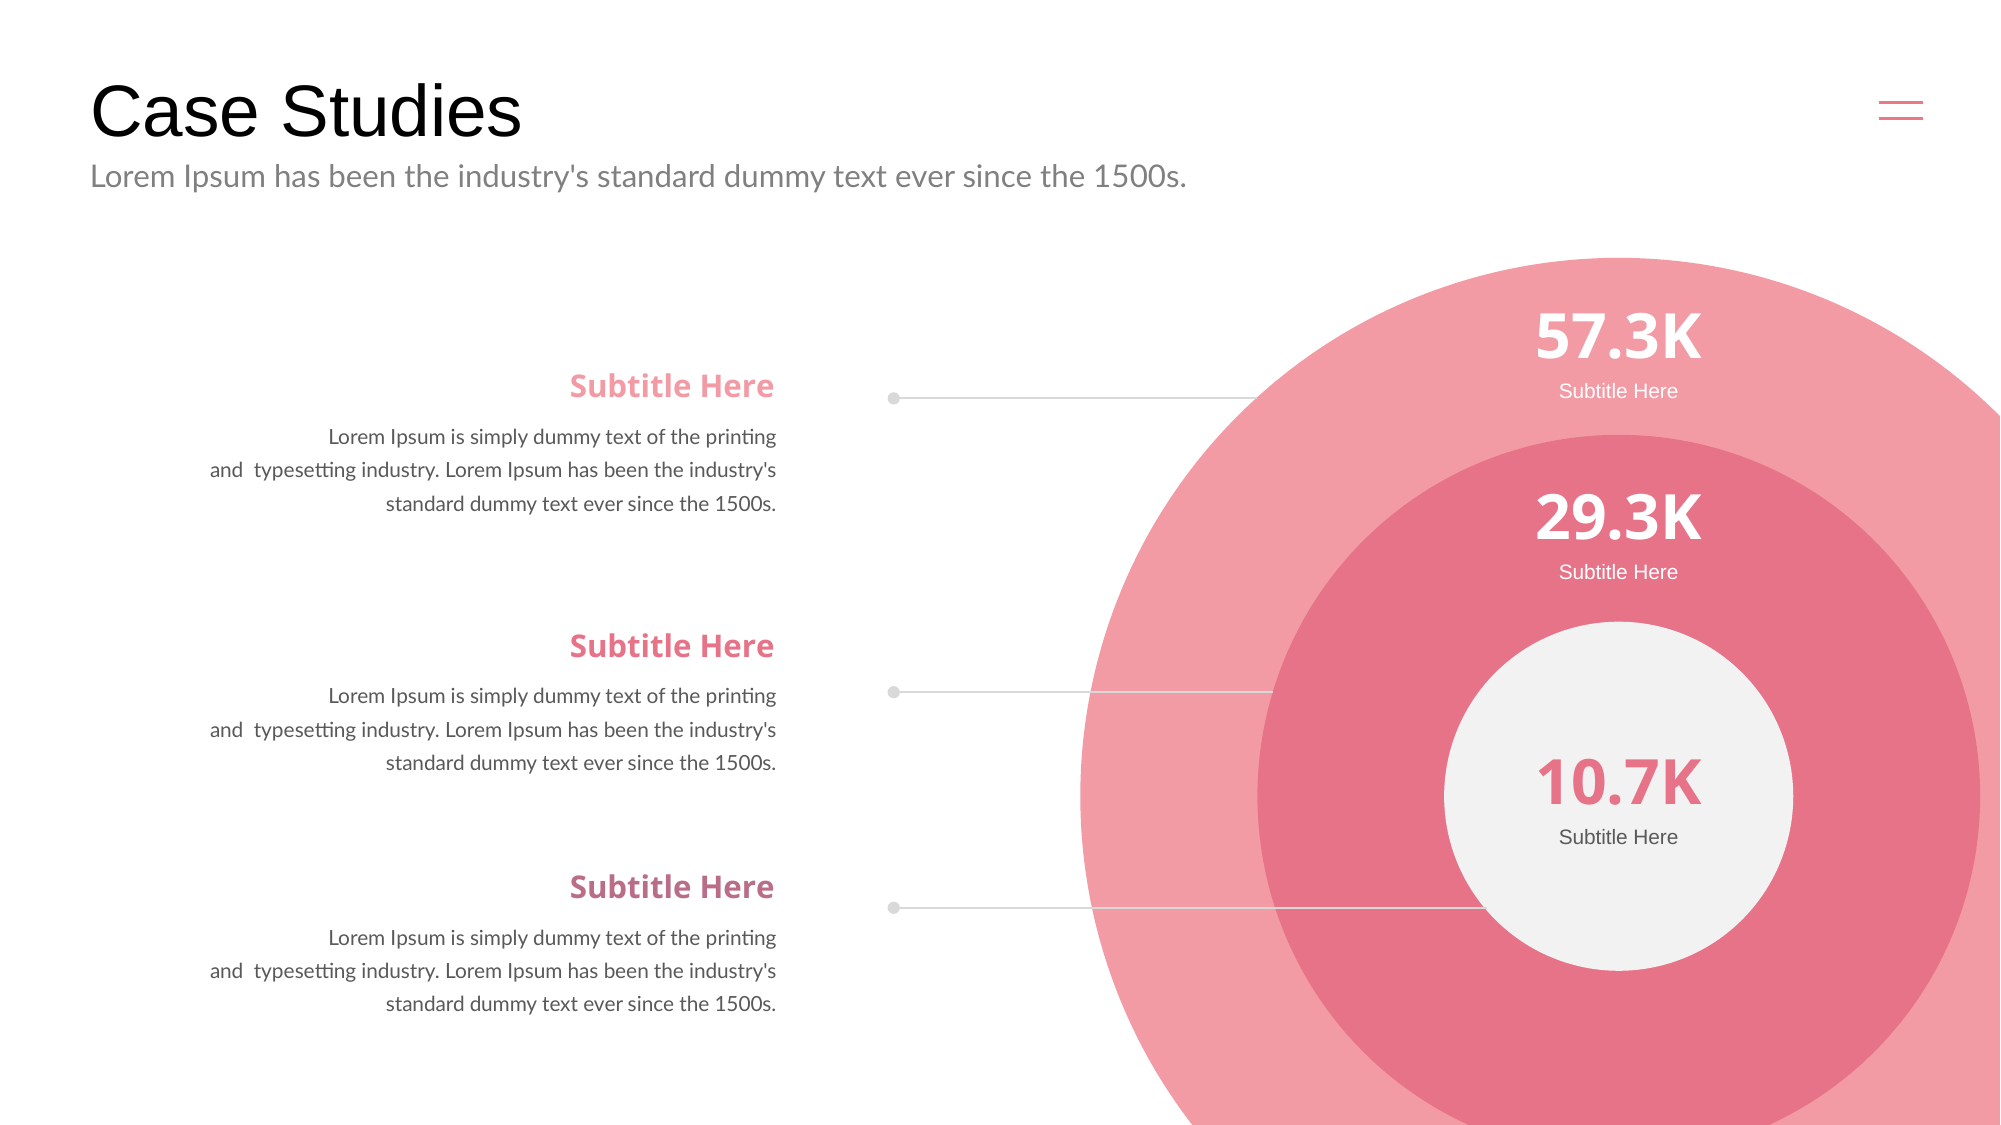

# Case Studies
Lorem Ipsum has been the industry's standard dummy text ever since the 1500s.

57.3K
Subtitle Here
Subtitle Here
Lorem Ipsum is simply dummy text of the printing
and  typesetting industry. Lorem Ipsum has been the industry's standard dummy text ever since the 1500s.

29.3K
Subtitle Here
Subtitle Here

Lorem Ipsum is simply dummy text of the printing
and  typesetting industry. Lorem Ipsum has been the industry's standard dummy text ever since the 1500s.
10.7K
Subtitle Here
Subtitle Here
Lorem Ipsum is simply dummy text of the printing
and  typesetting industry. Lorem Ipsum has been the industry's standard dummy text ever since the 1500s.